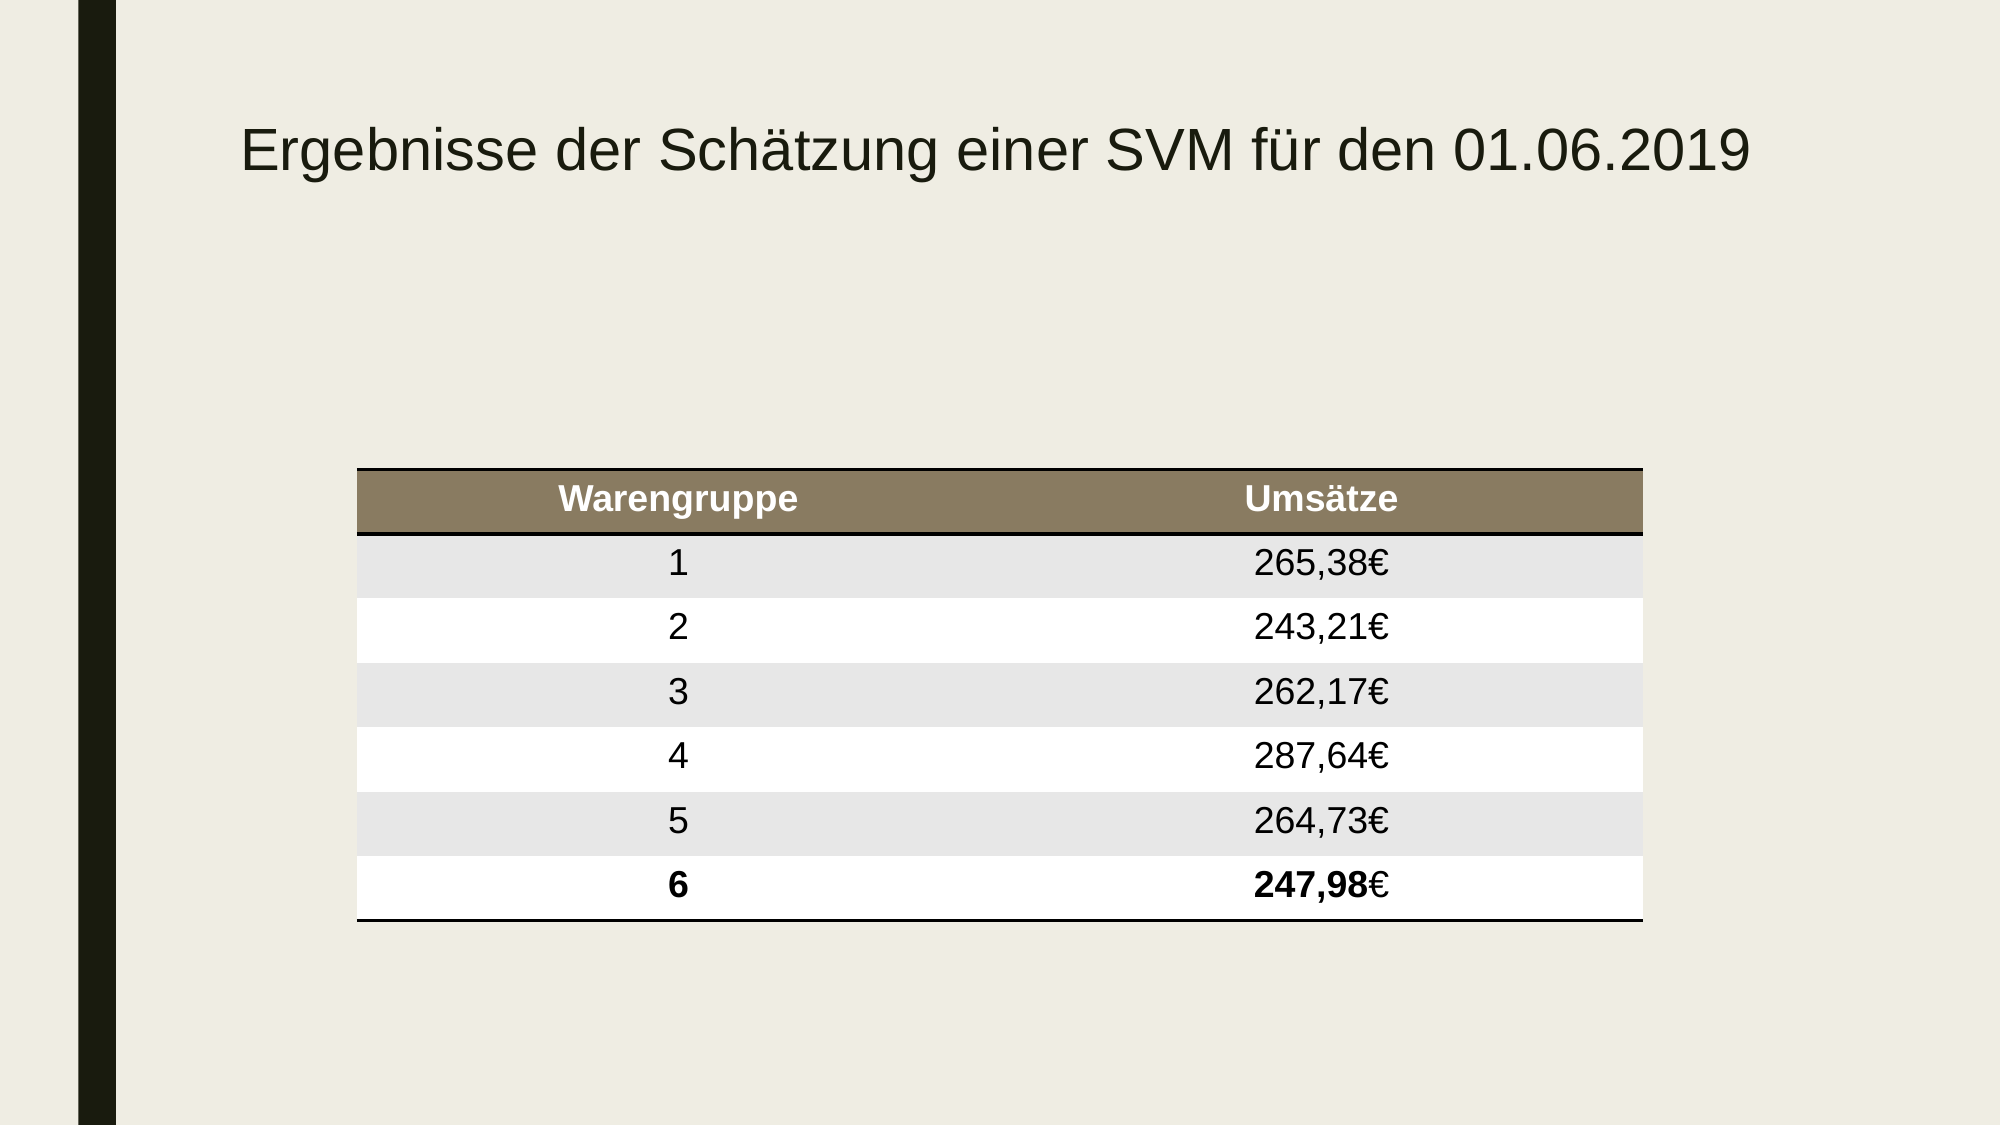

# ﻿Ergebnisse der Schätzung einer SVM für den 01.06.2019
| Warengruppe | Umsätze |
| --- | --- |
| 1 | 265,38€ |
| 2 | 243,21€ |
| 3 | 262,17€ |
| 4 | 287,64€ |
| 5 | 264,73€ |
| 6 | 247,98€ |